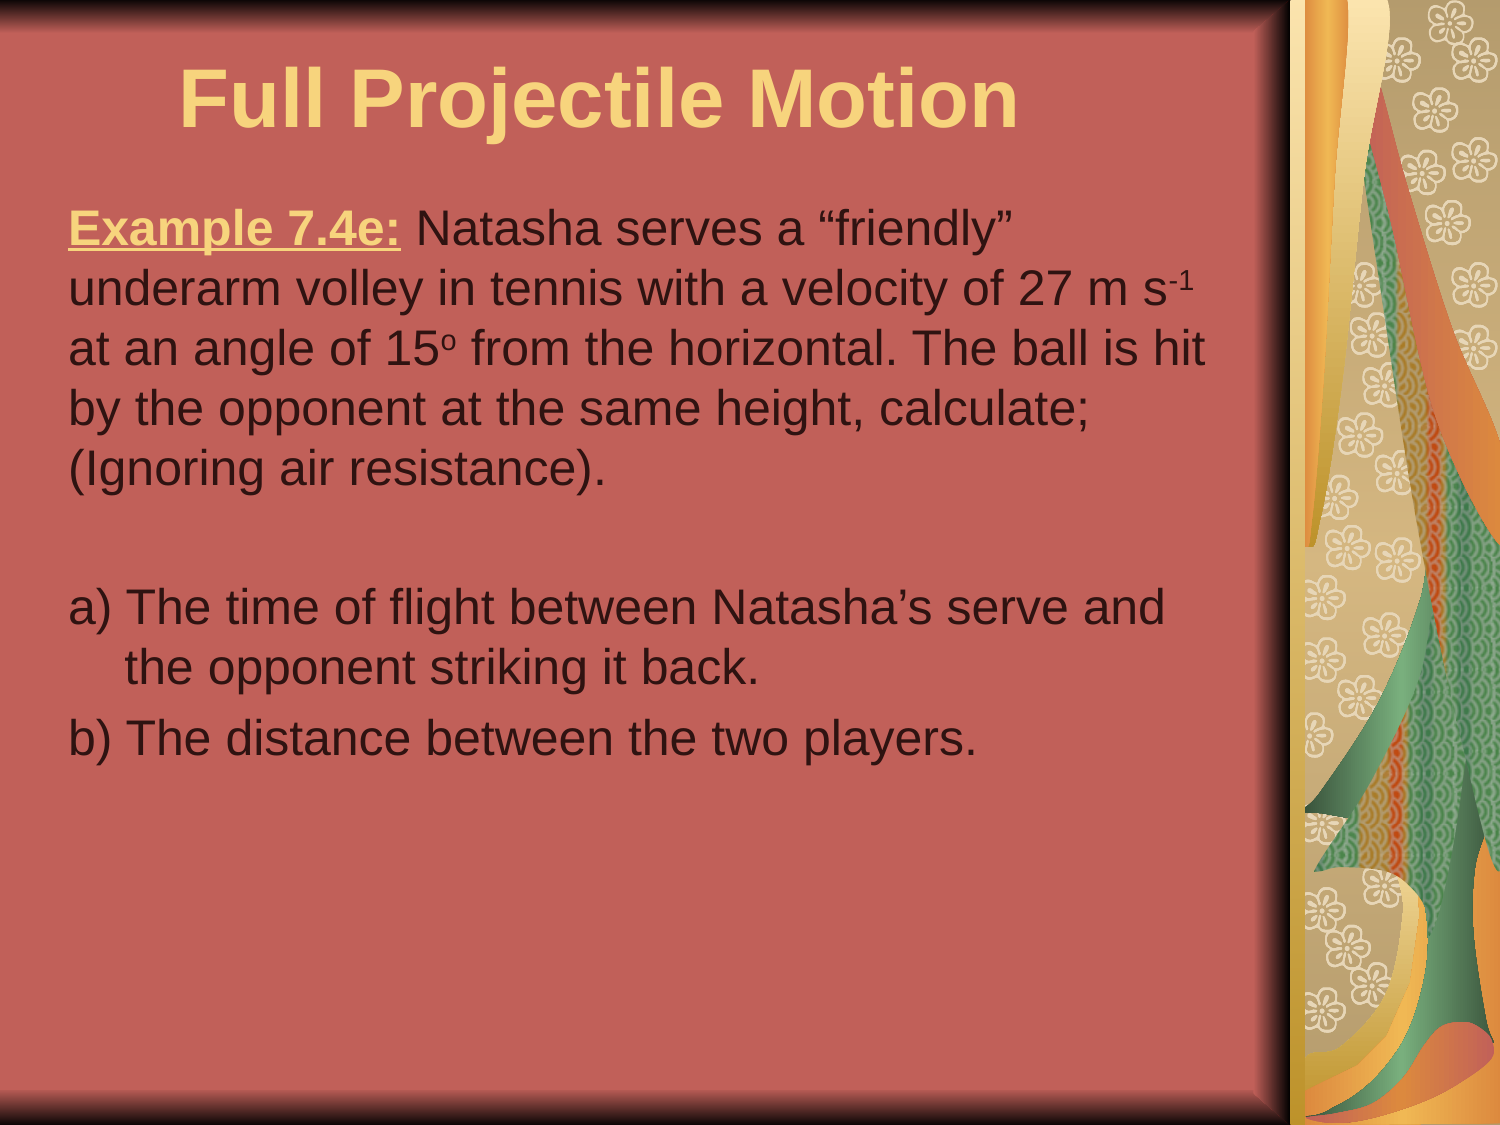

# Full Projectile Motion
Example 7.4e: Natasha serves a “friendly” underarm volley in tennis with a velocity of 27 m s-1 at an angle of 15o from the horizontal. The ball is hit by the opponent at the same height, calculate; (Ignoring air resistance).

a) The time of flight between Natasha’s serve and the opponent striking it back.
b) The distance between the two players.